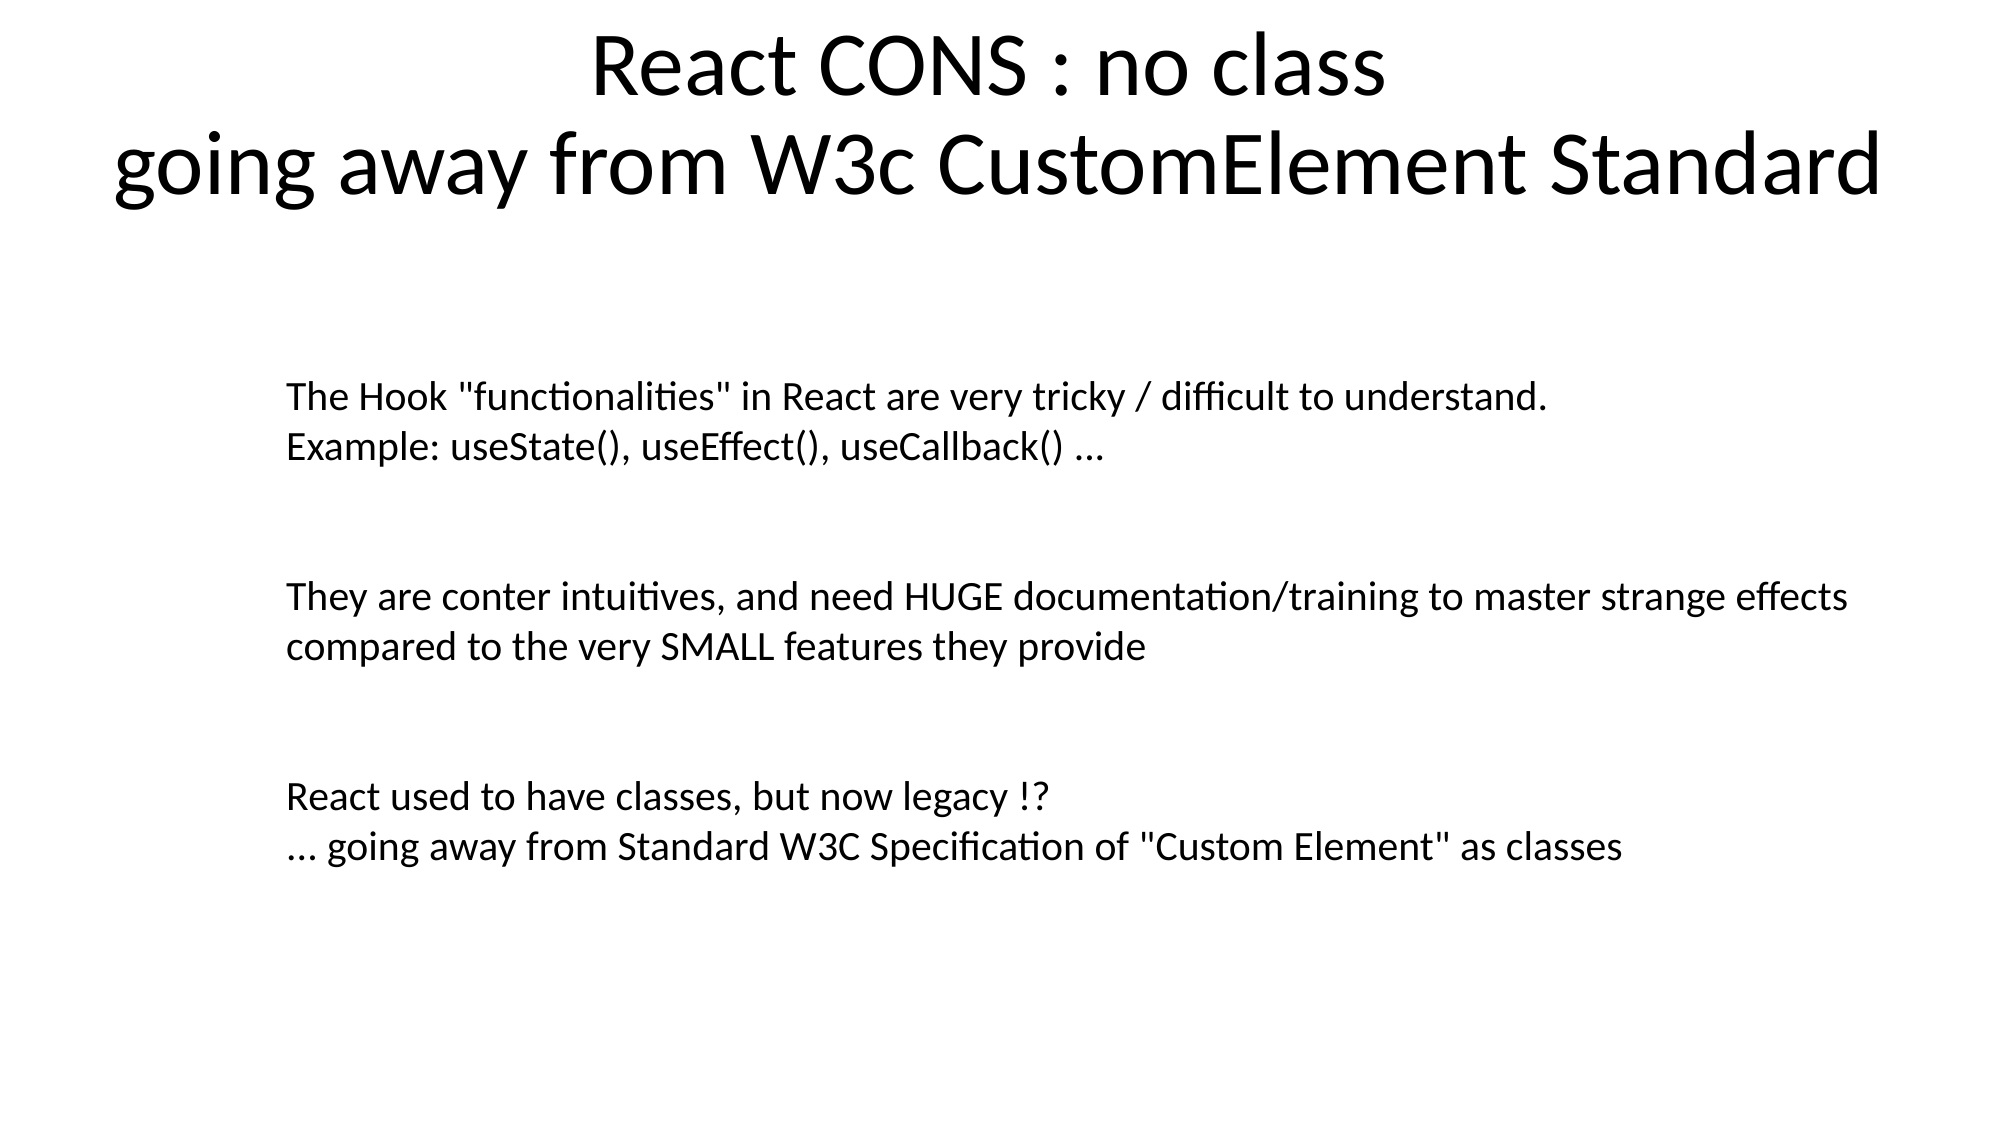

# React CONS : no class going away from W3c CustomElement Standard
The Hook "functionalities" in React are very tricky / difficult to understand.
Example: useState(), useEffect(), useCallback() ...

They are conter intuitives, and need HUGE documentation/training to master strange effects
compared to the very SMALL features they provide

React used to have classes, but now legacy !?
... going away from Standard W3C Specification of "Custom Element" as classes